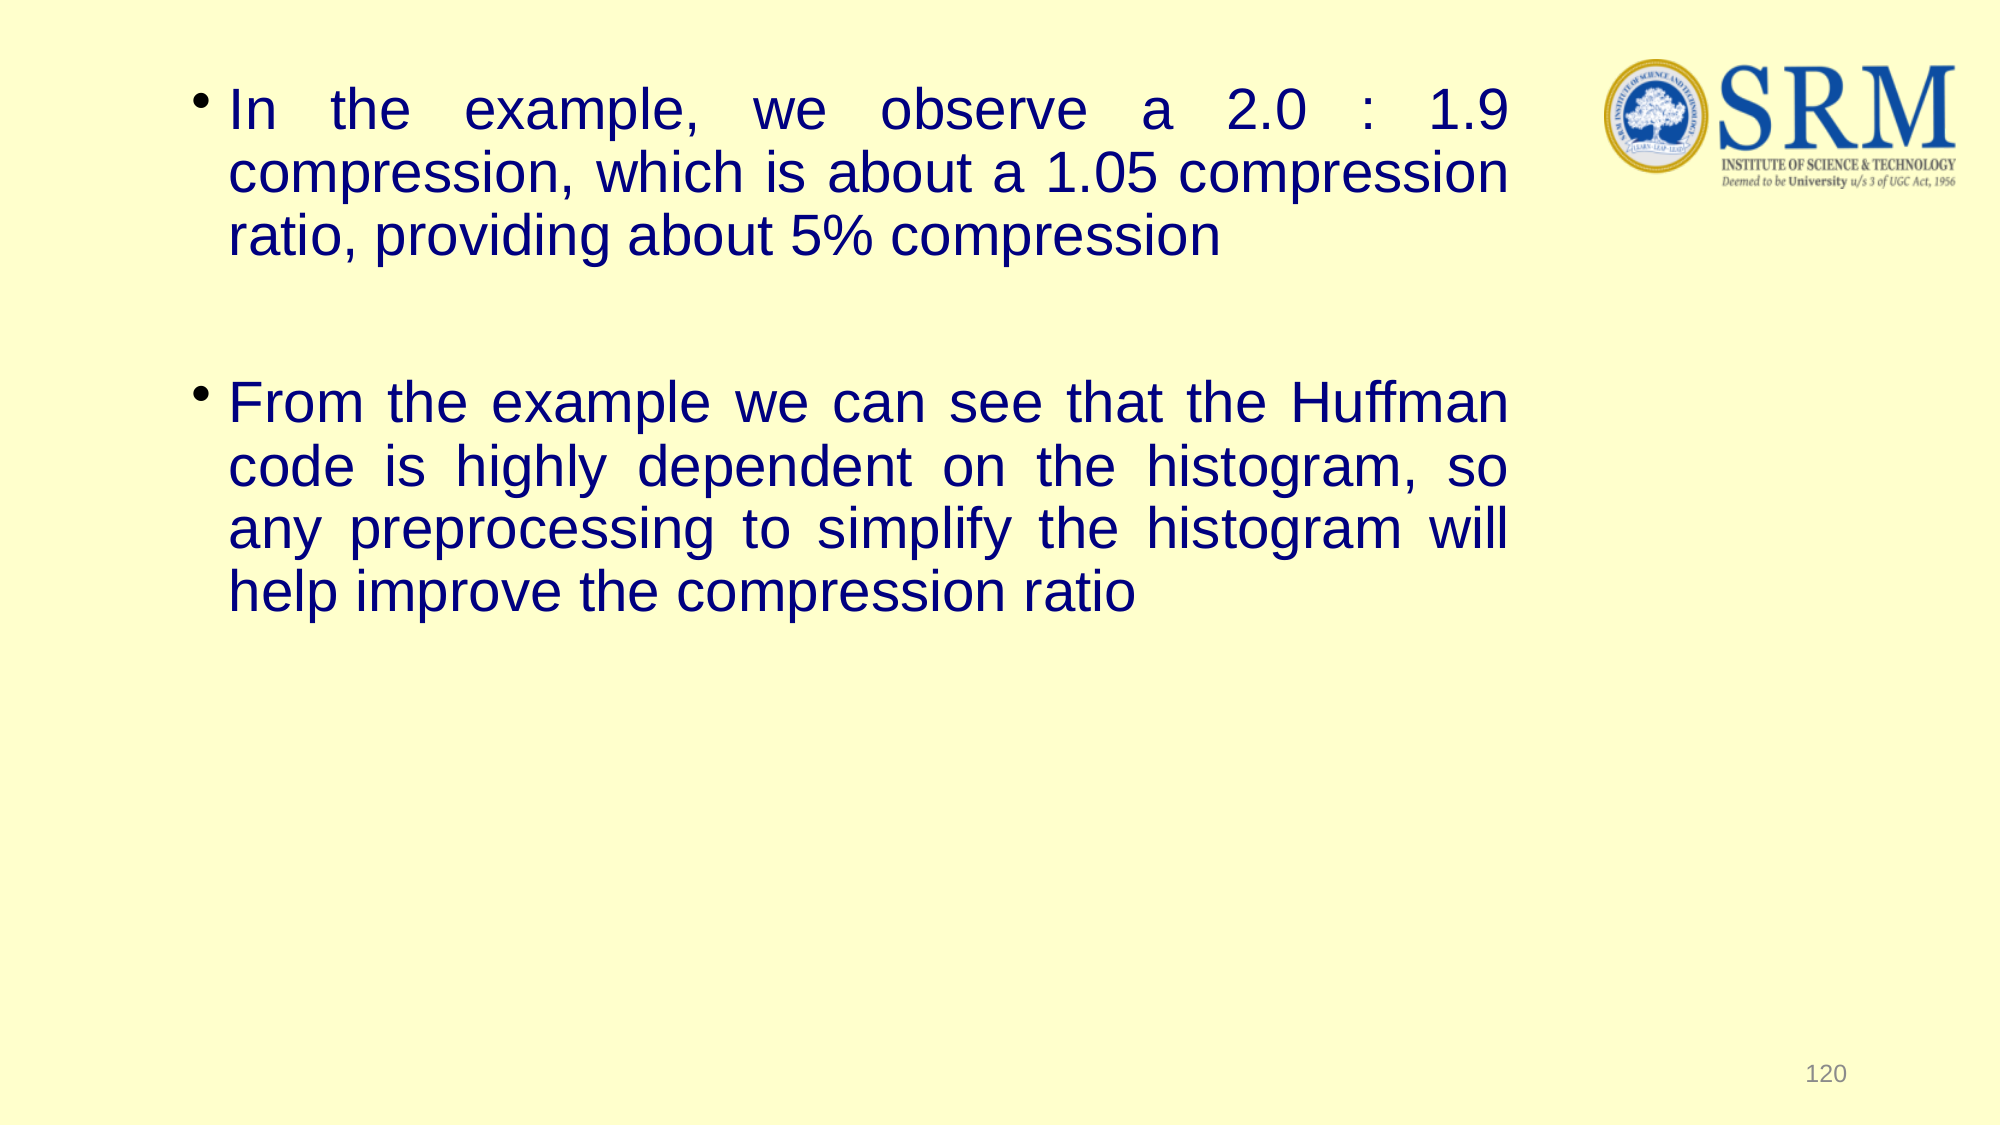

In the example, we observe a 2.0 : 1.9 compression, which is about a 1.05 compression ratio, providing about 5% compression

From the example we can see that the Huffman code is highly dependent on the histogram, so any preprocessing to simplify the histogram will help improve the compression ratio
120